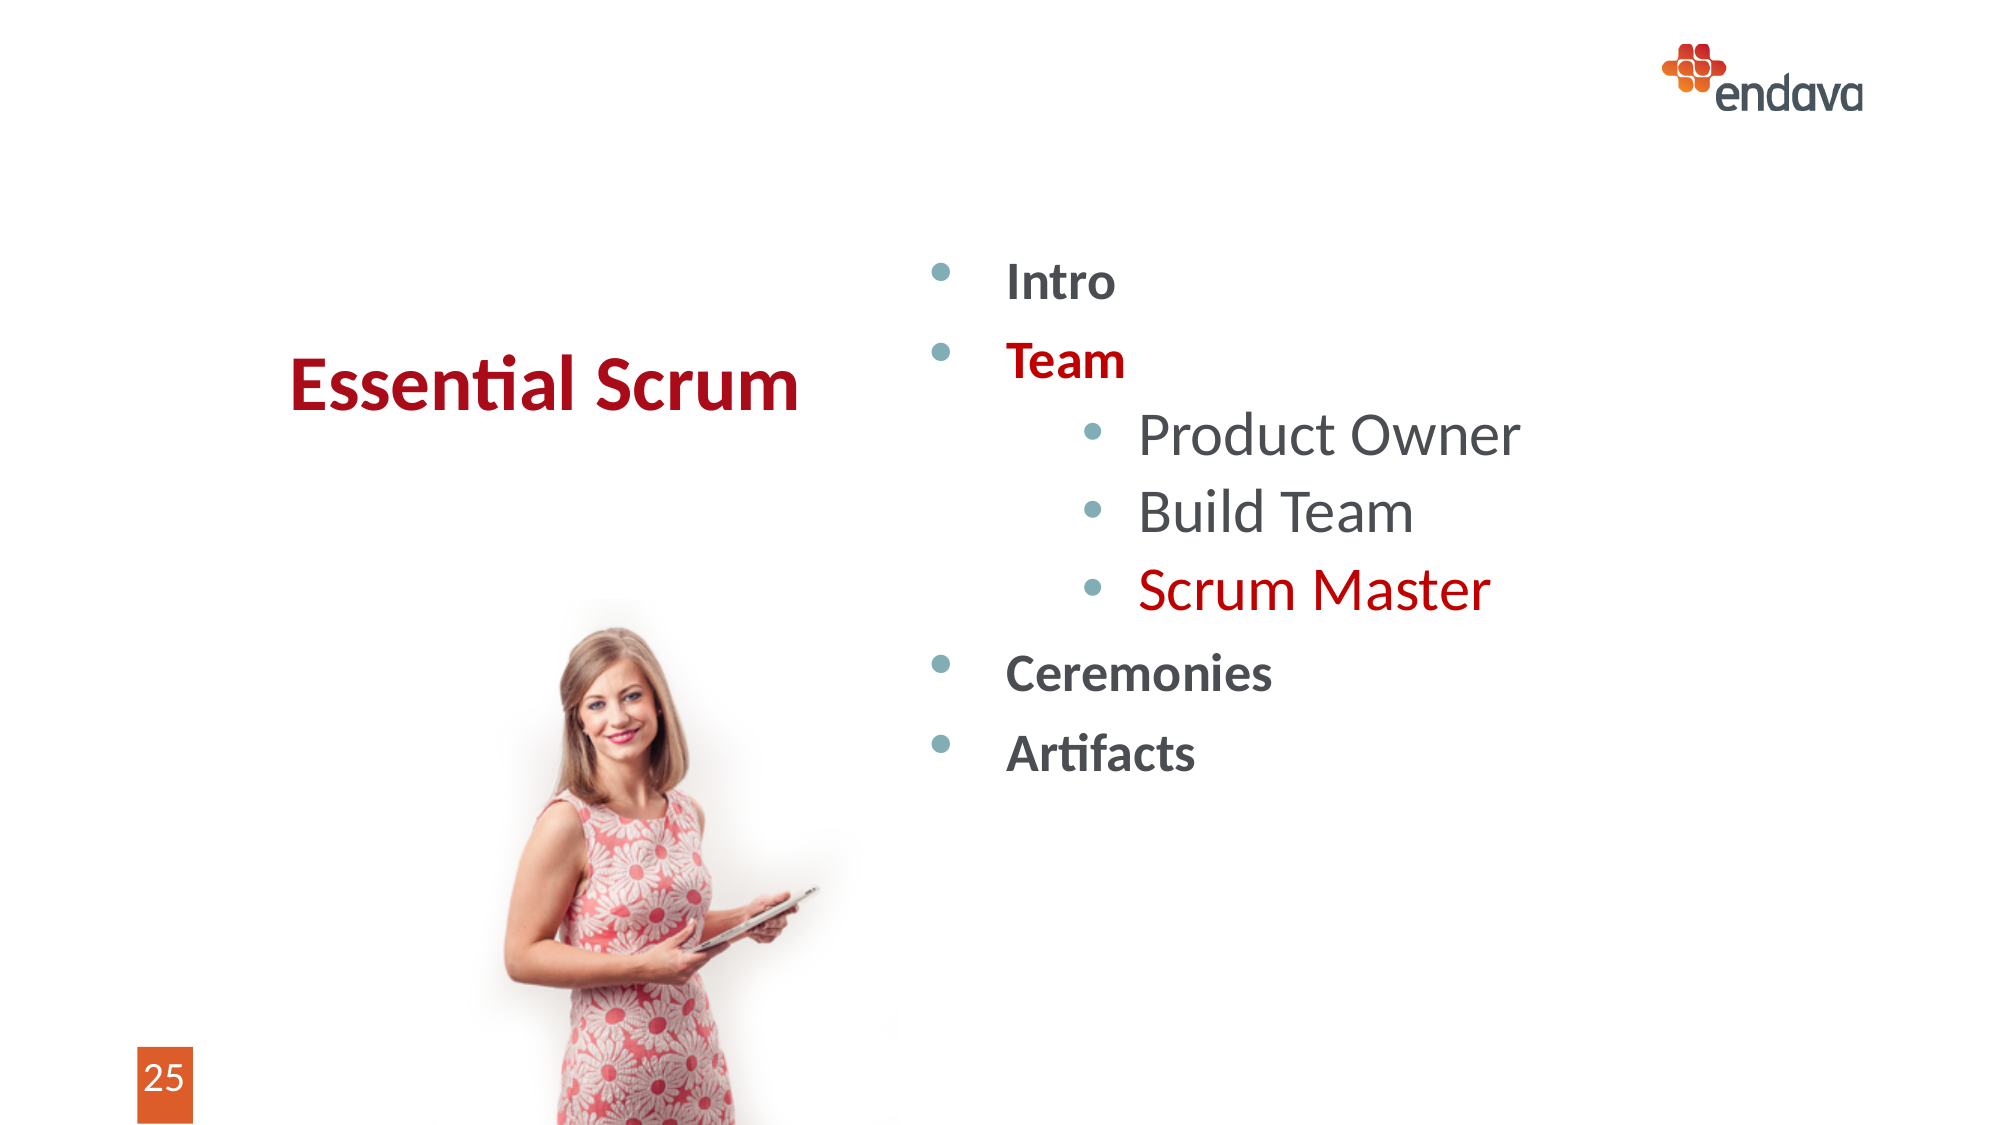

# Essential Scrum
Intro
Team
Product Owner
Build Team
Scrum Master
Ceremonies
Artifacts